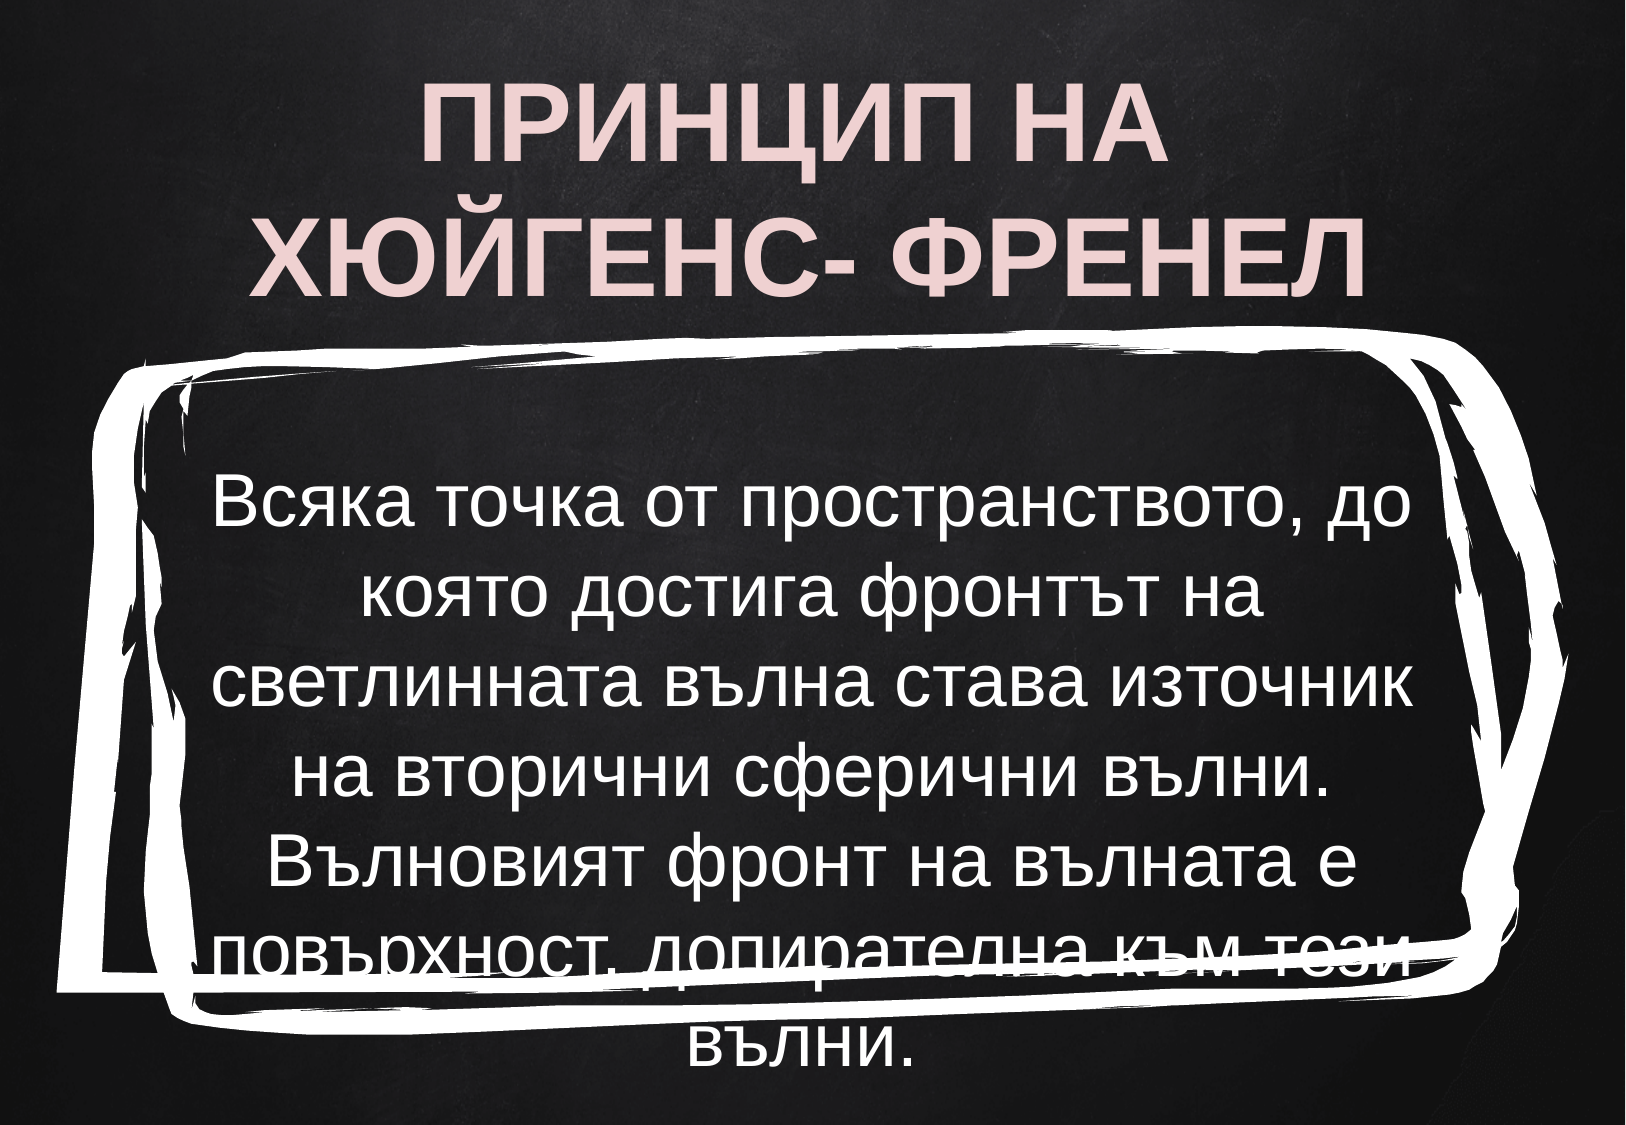

# ПРИНЦИП НА ХЮЙГЕНС- ФРЕНЕЛ

Всяка точка от пространството, до която достига фронтът на светлинната вълна става източник на вторични сферични вълни. Вълновият фронт на вълната е повърхност, допирателна към тези вълни.